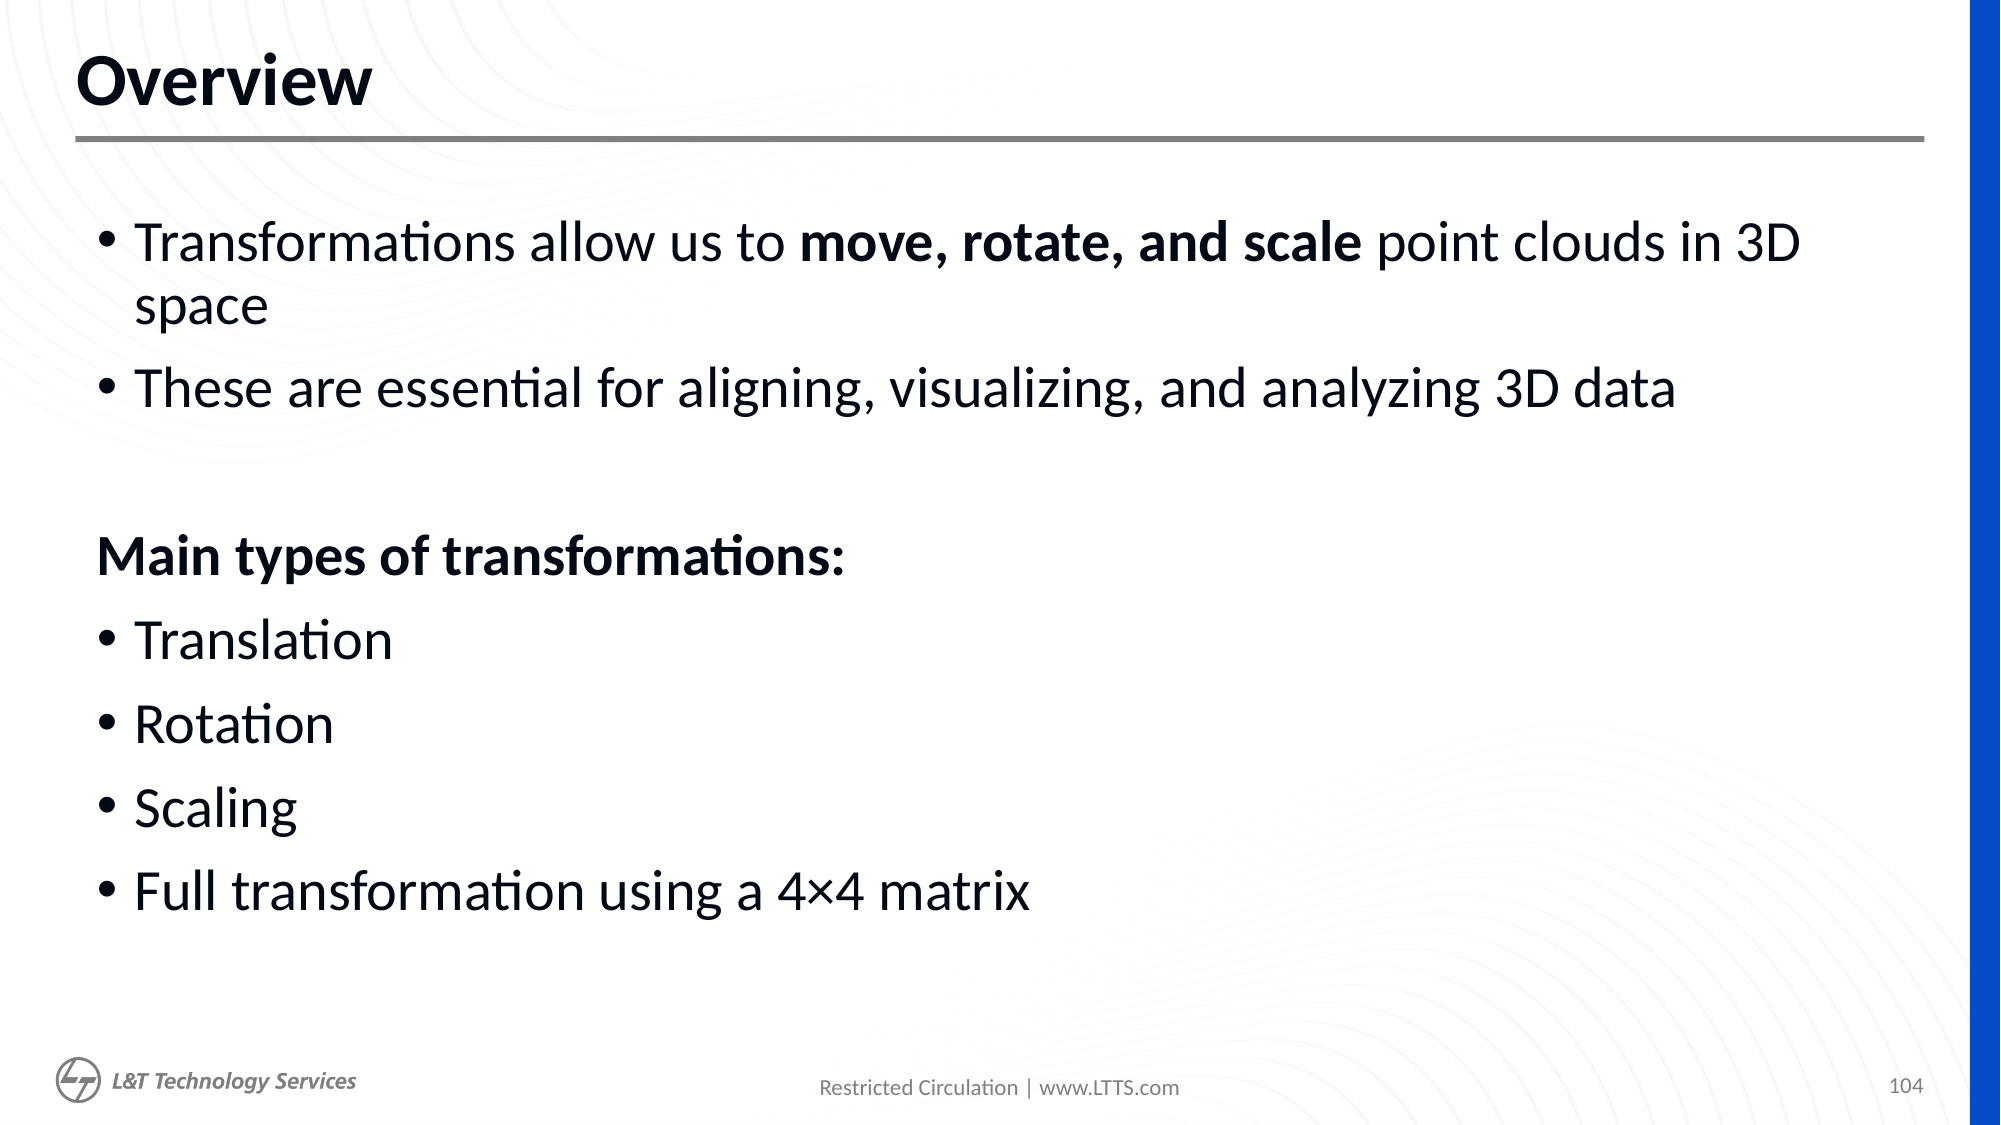

# Overview
Transformations allow us to move, rotate, and scale point clouds in 3D space
These are essential for aligning, visualizing, and analyzing 3D data

Main types of transformations:
Translation
Rotation
Scaling
Full transformation using a 4×4 matrix